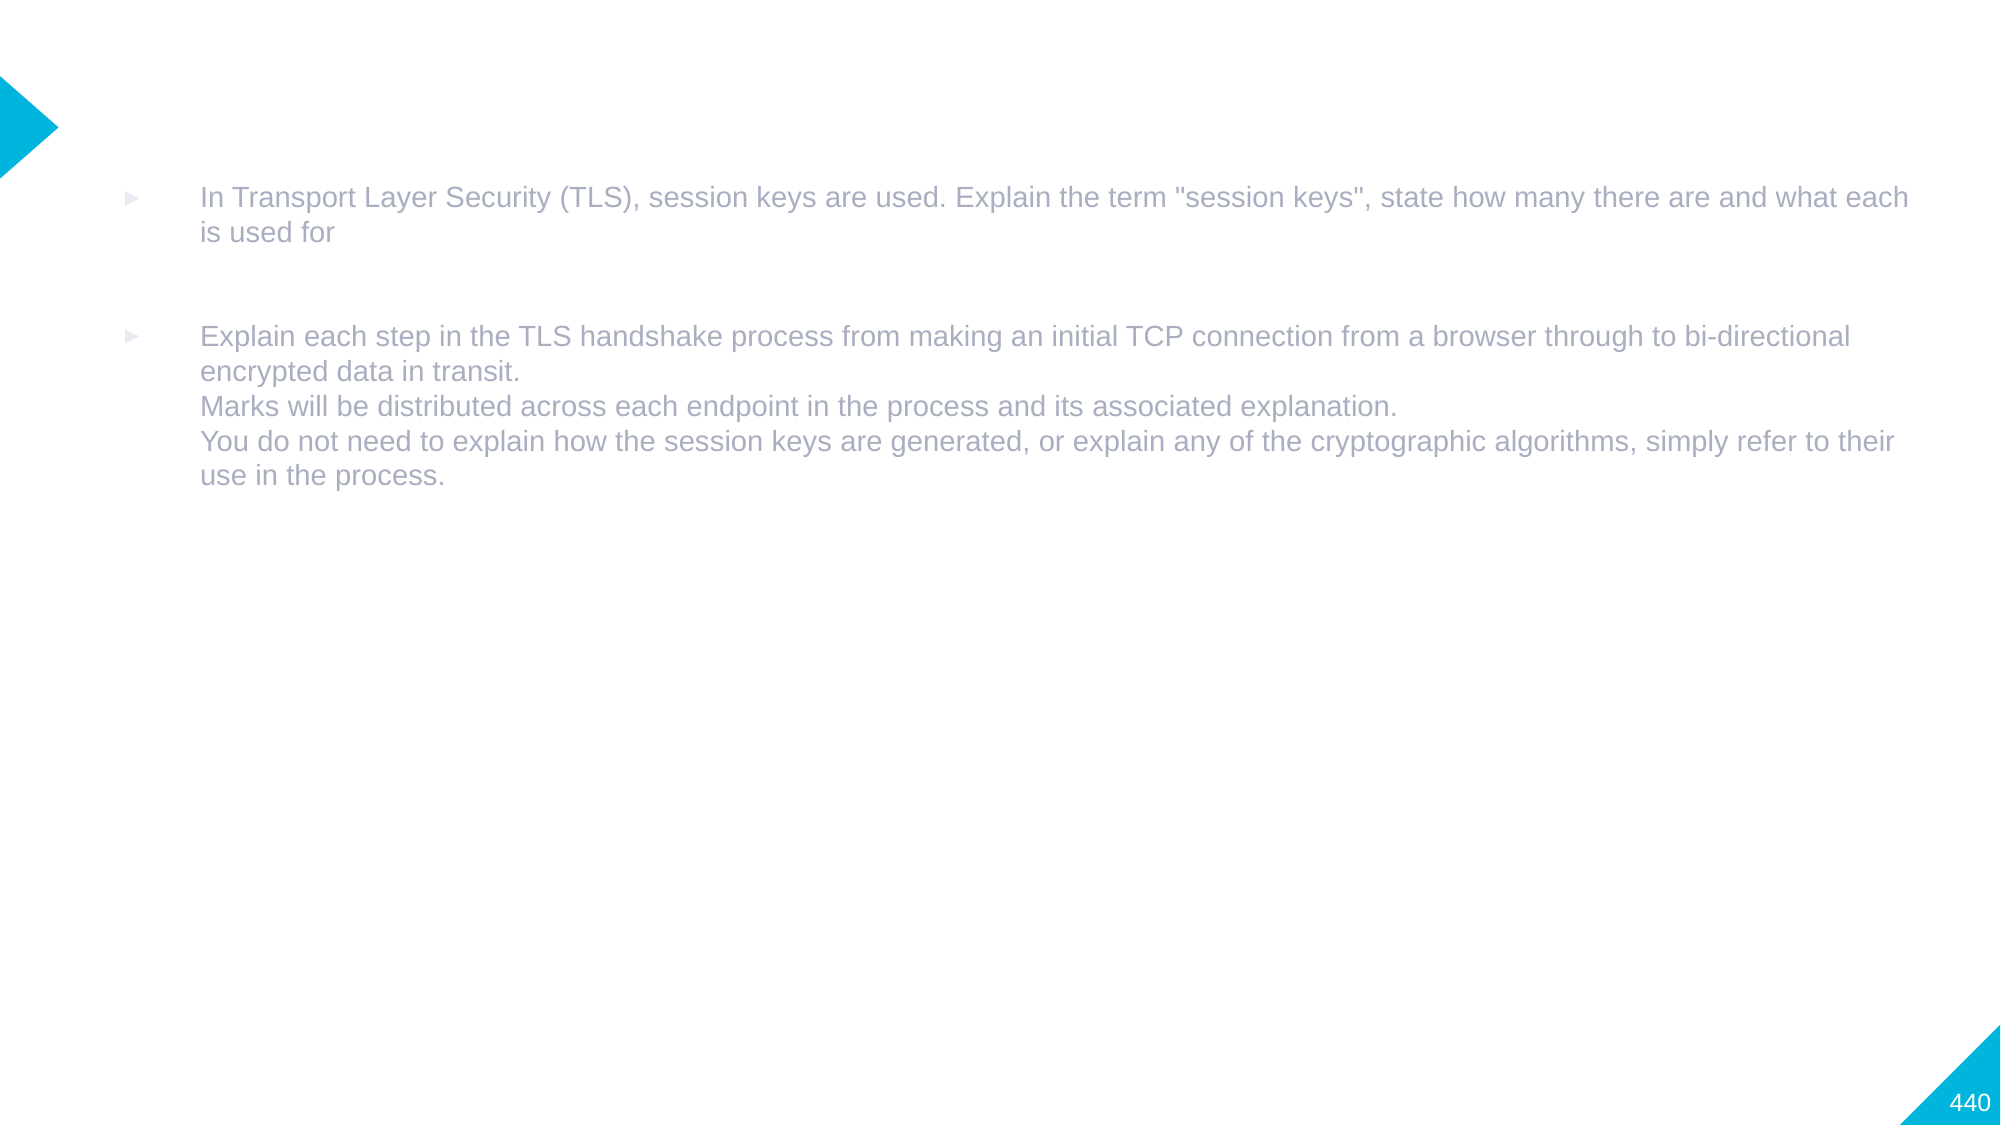

#
In Transport Layer Security (TLS), session keys are used. Explain the term "session keys", state how many there are and what each is used for

Explain each step in the TLS handshake process from making an initial TCP connection from a browser through to bi-directional encrypted data in transit.
Marks will be distributed across each endpoint in the process and its associated explanation.
You do not need to explain how the session keys are generated, or explain any of the cryptographic algorithms, simply refer to their use in the process.

440